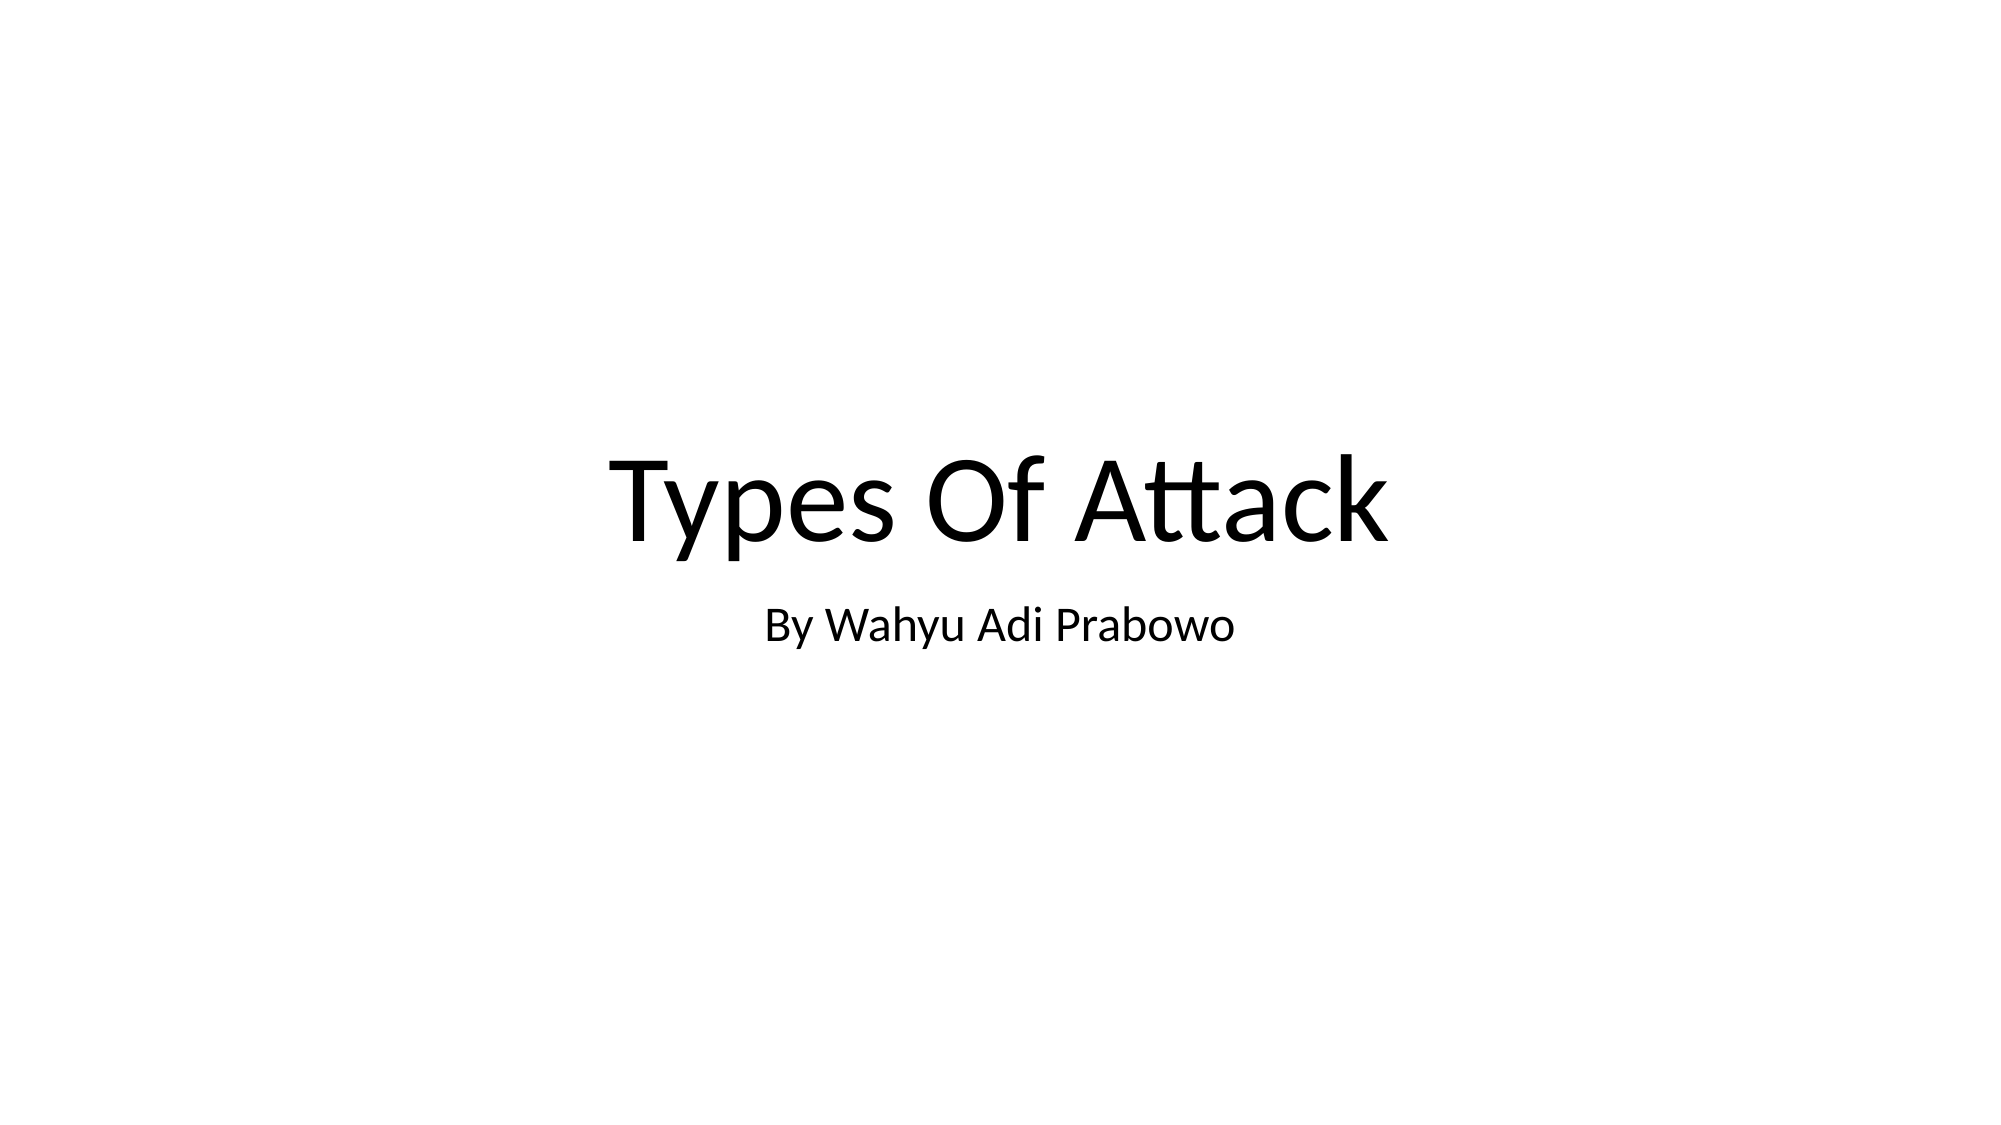

# Types Of Attack
By Wahyu Adi Prabowo